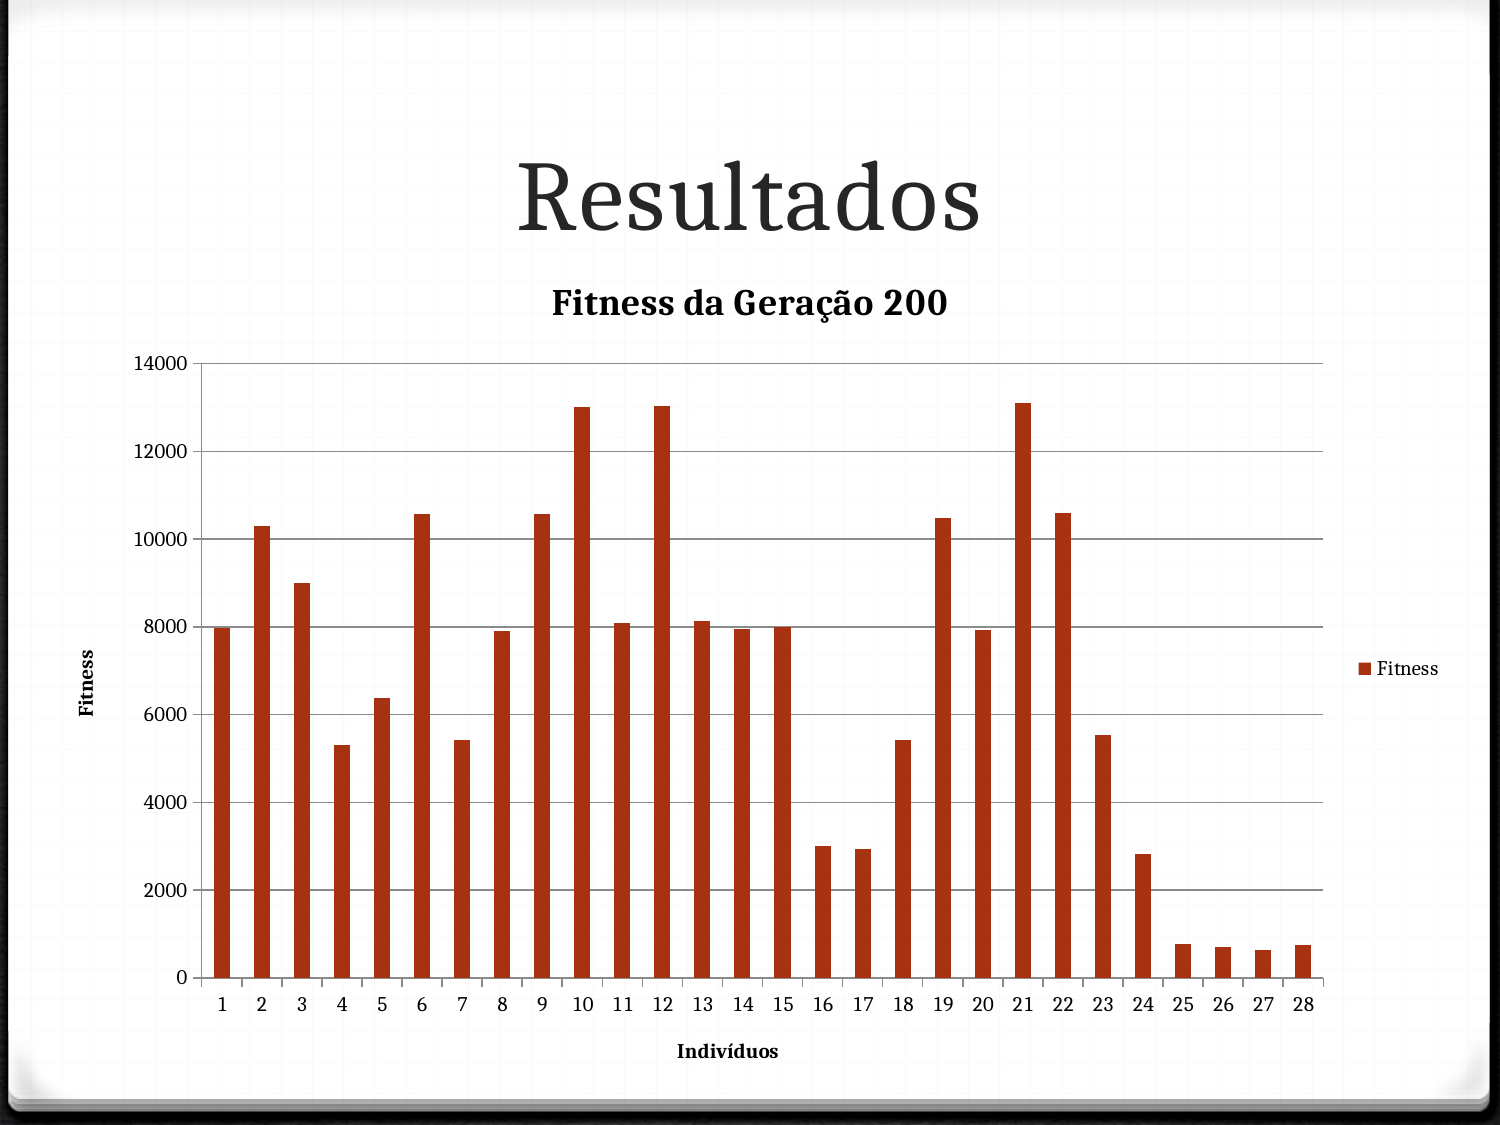

# Resultados

### Chart: Fitness da Geração 200

| Category |  |
|---|---|